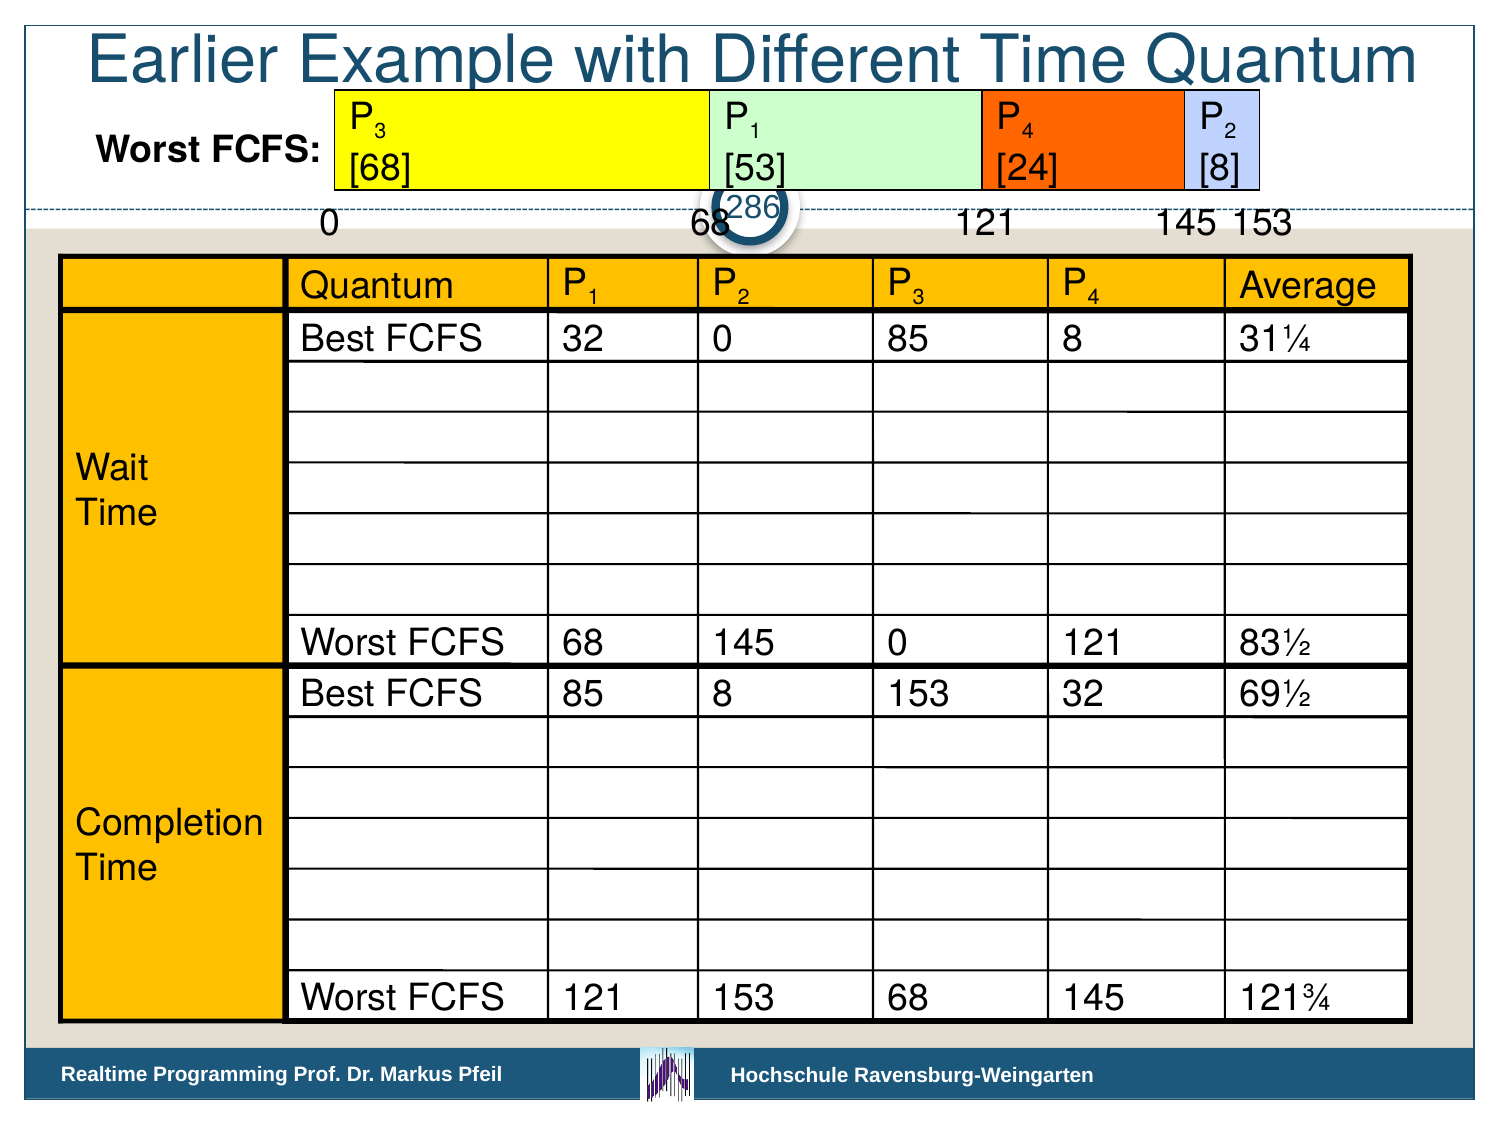

# Earlier Example with Different Time Quantum
P3
[68]
P1
[53]
P4
[24]
P2
[8]
Worst FCFS:
0
153
68
121
145
286

Quantum

P1

P2

P3

P4

Average

Wait
Time

Worst FCFS
68
145
0
121
83½

Worst FCFS
121
153
68
145
121¾
Best FCFS
32
0
85
8
31¼

Best FCFS
85
8
153
32
69½

Completion
Time

Realtime Programming Prof. Dr. Markus Pfeil